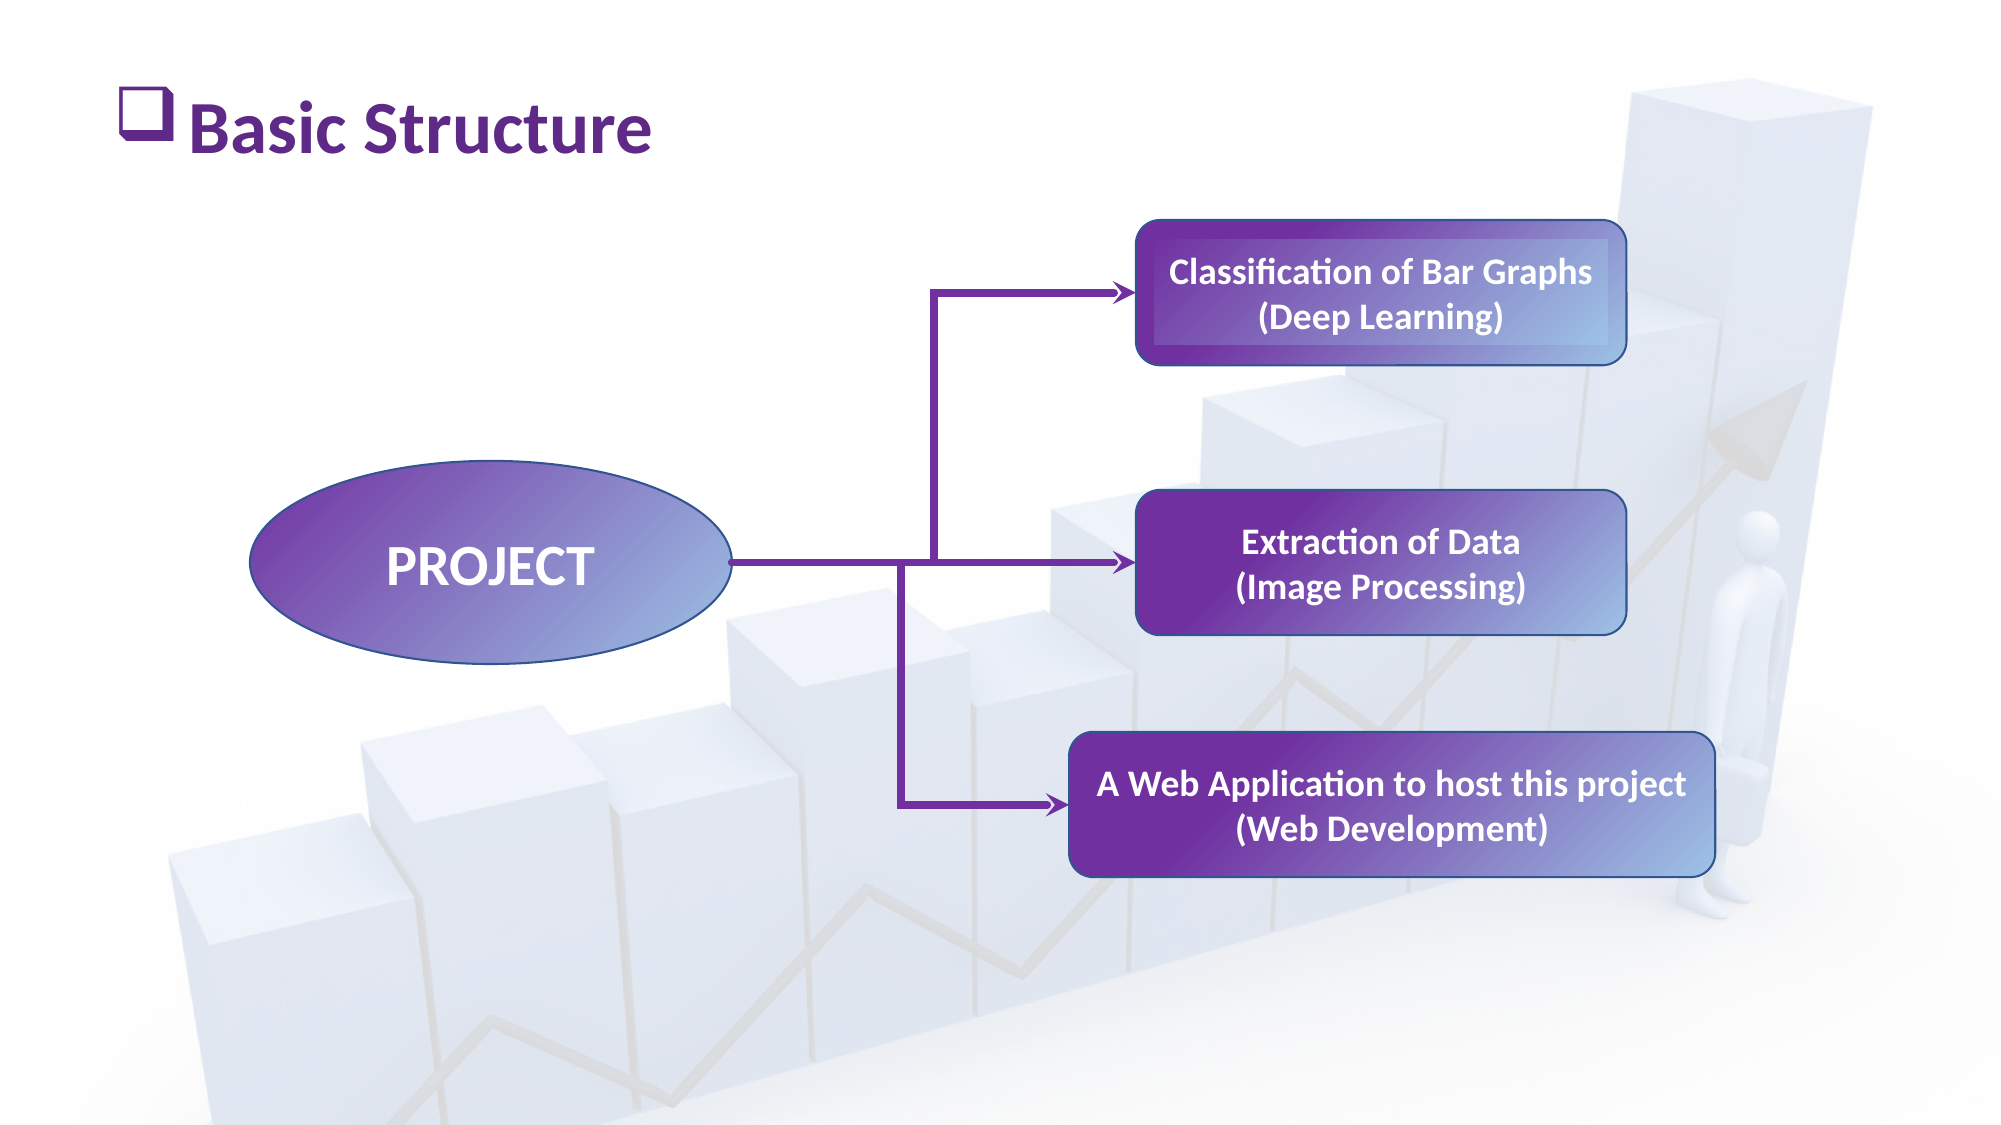

Basic Structure

Classification of Bar Graphs
(Deep Learning)
PROJECT

Extraction of Data
(Image Processing)

A Web Application to host this project
(Web Development)